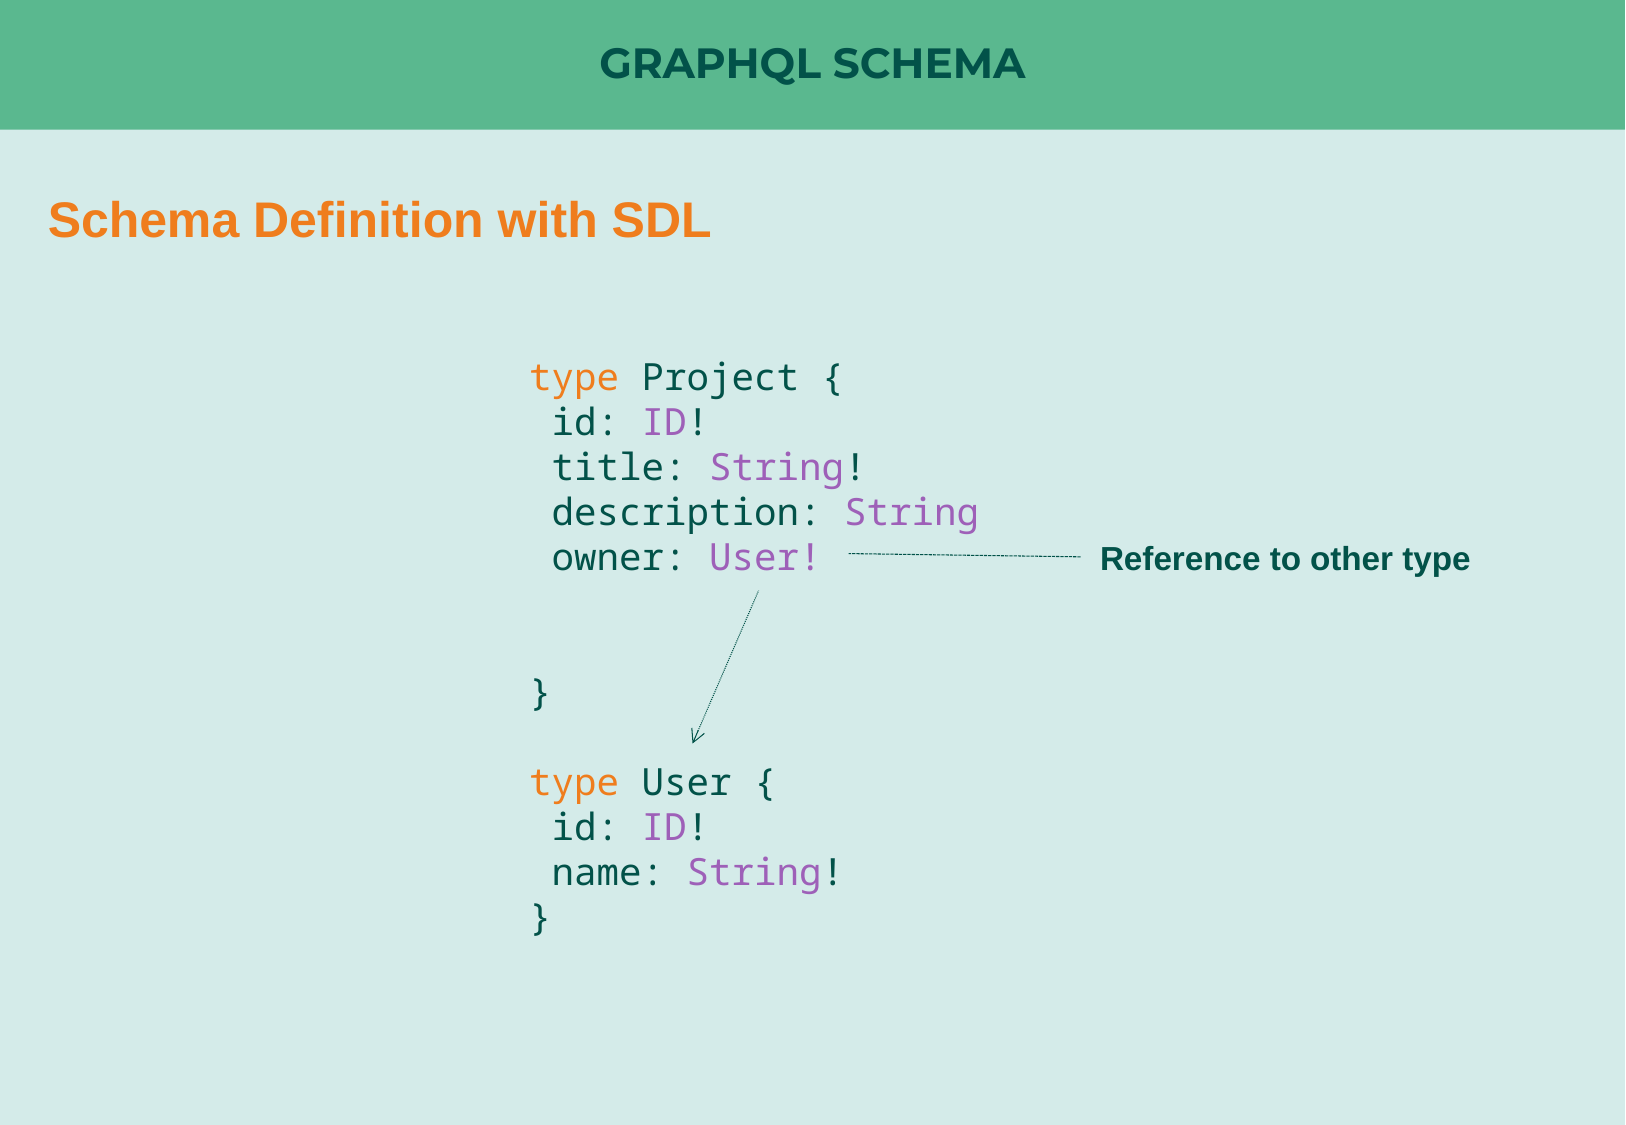

# GraphQL Schema
Schema Definition with SDL
type Project {
 id: ID!
 title: String!
 description: String
 owner: User!

}

type User {
 id: ID!
 name: String!
}

Reference to other type